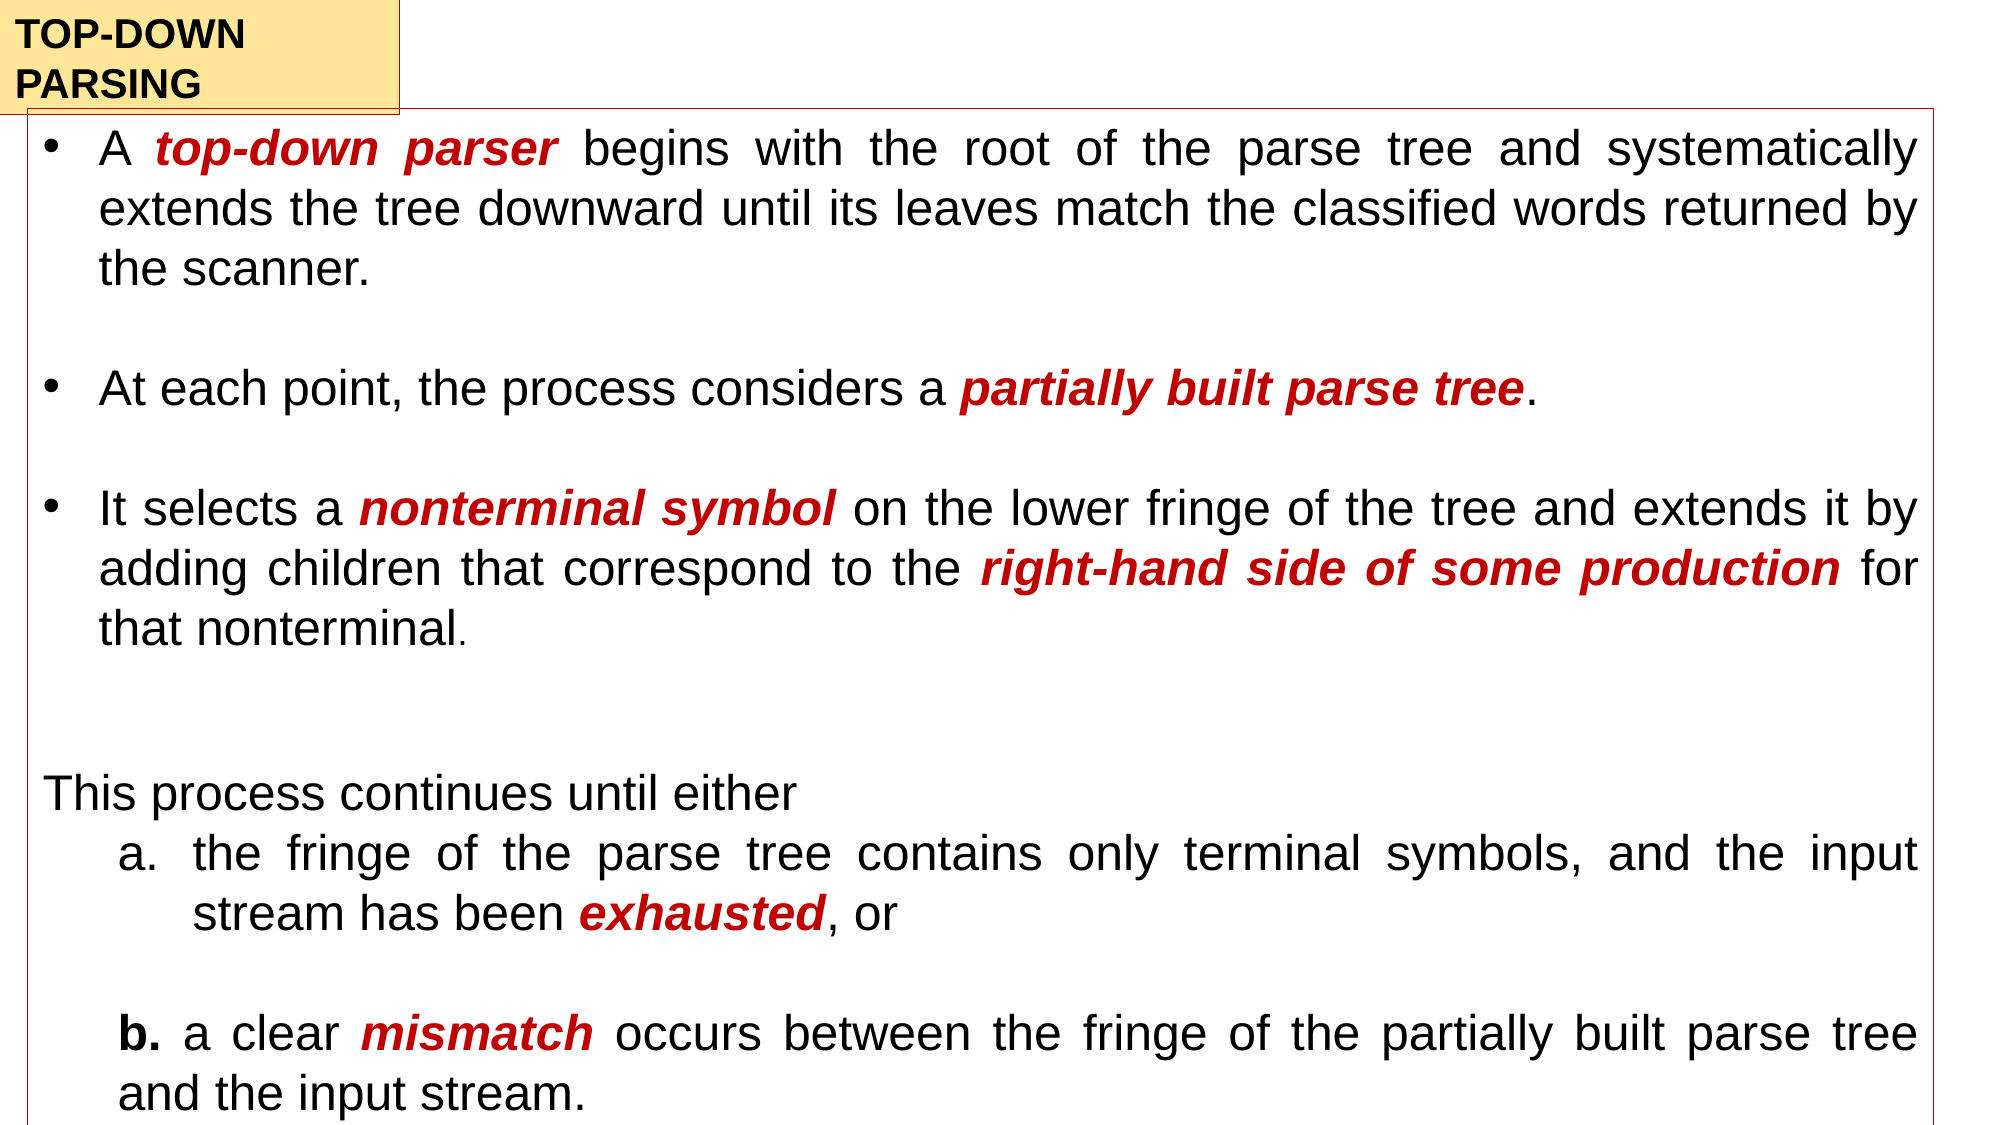

TOP-DOWN PARSING
A top-down parser begins with the root of the parse tree and systematically extends the tree downward until its leaves match the classified words returned by the scanner.

At each point, the process considers a partially built parse tree.

It selects a nonterminal symbol on the lower fringe of the tree and extends it by adding children that correspond to the right-hand side of some production for that nonterminal.

This process continues until either
the fringe of the parse tree contains only terminal symbols, and the input stream has been exhausted, or

b. a clear mismatch occurs between the fringe of the partially built parse tree and the input stream.